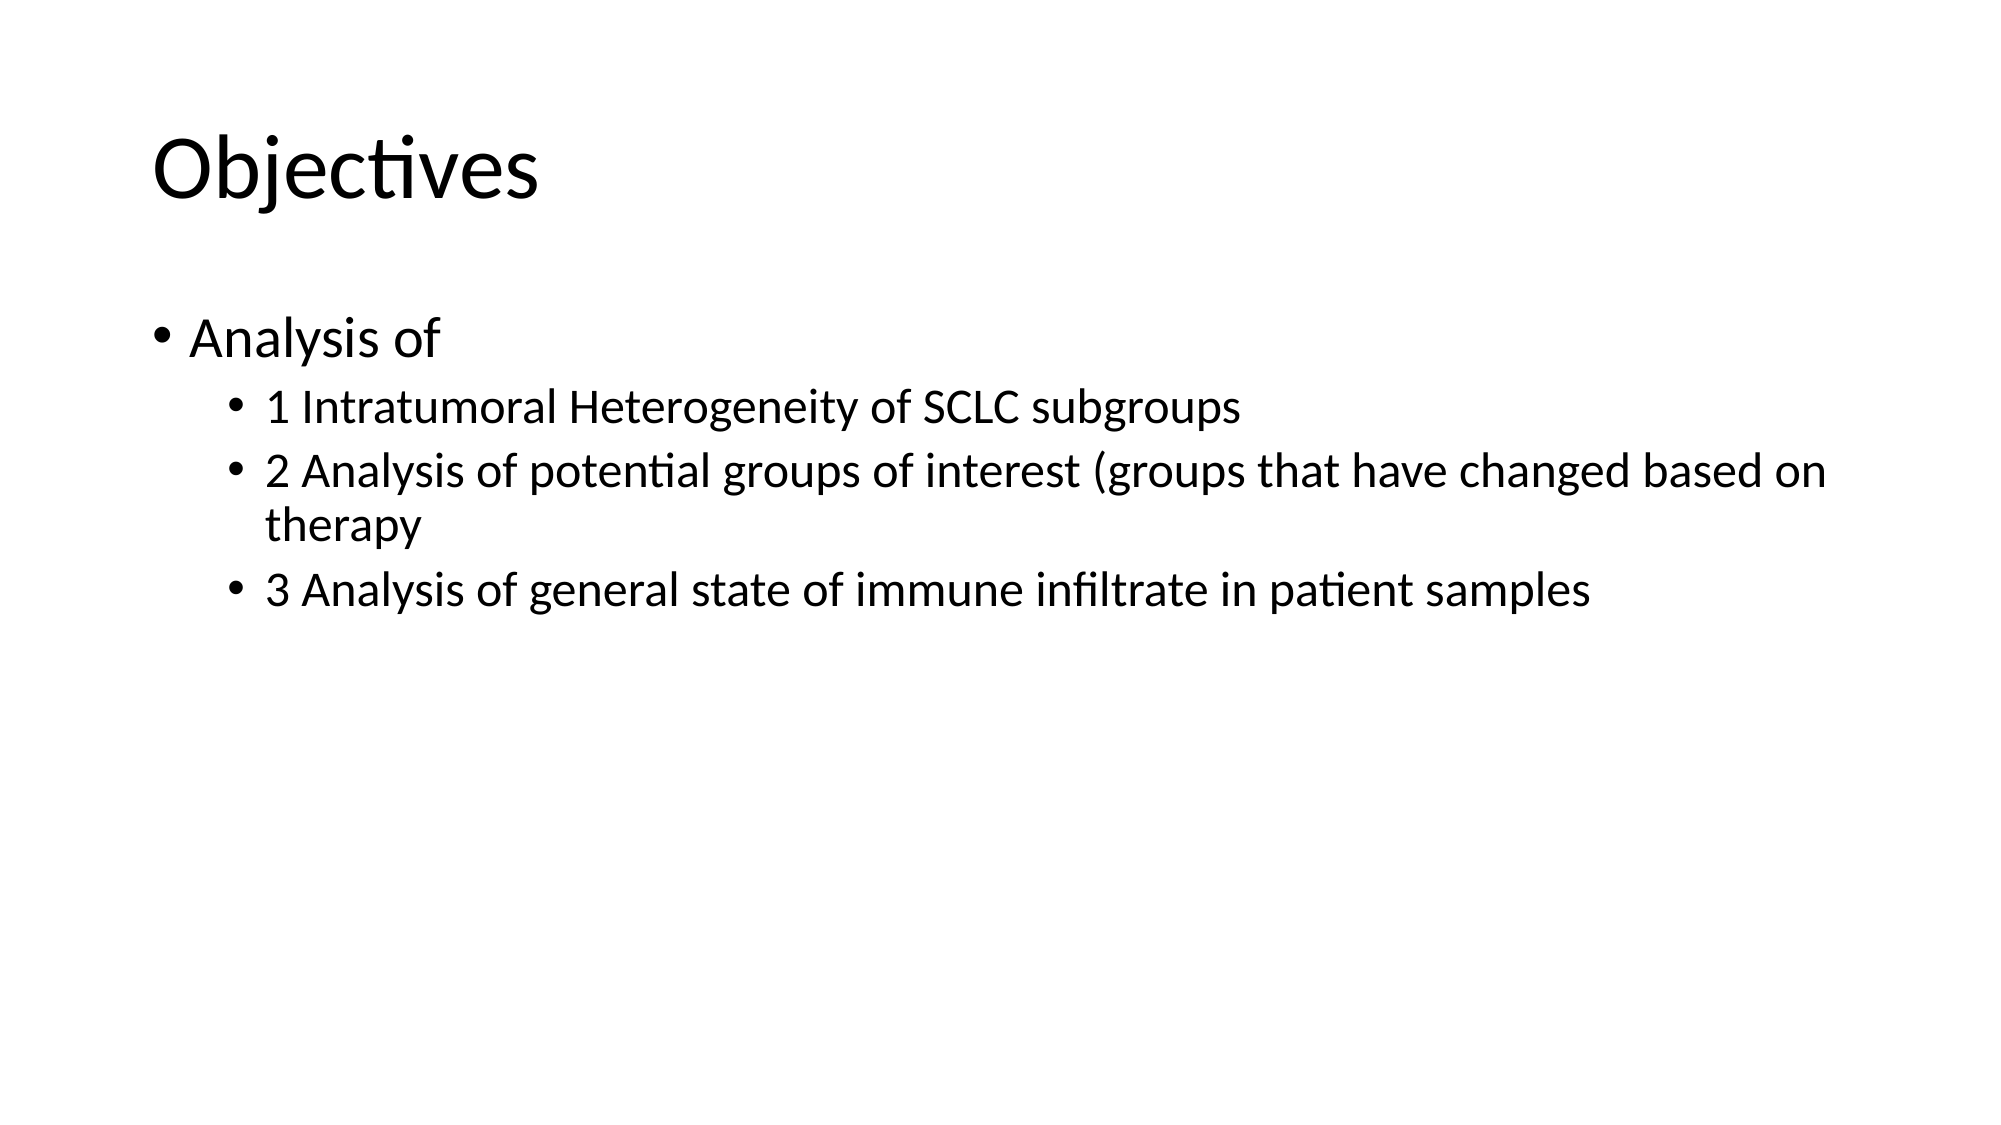

# Objectives
Analysis of
1 Intratumoral Heterogeneity of SCLC subgroups
2 Analysis of potential groups of interest (groups that have changed based on therapy
3 Analysis of general state of immune infiltrate in patient samples